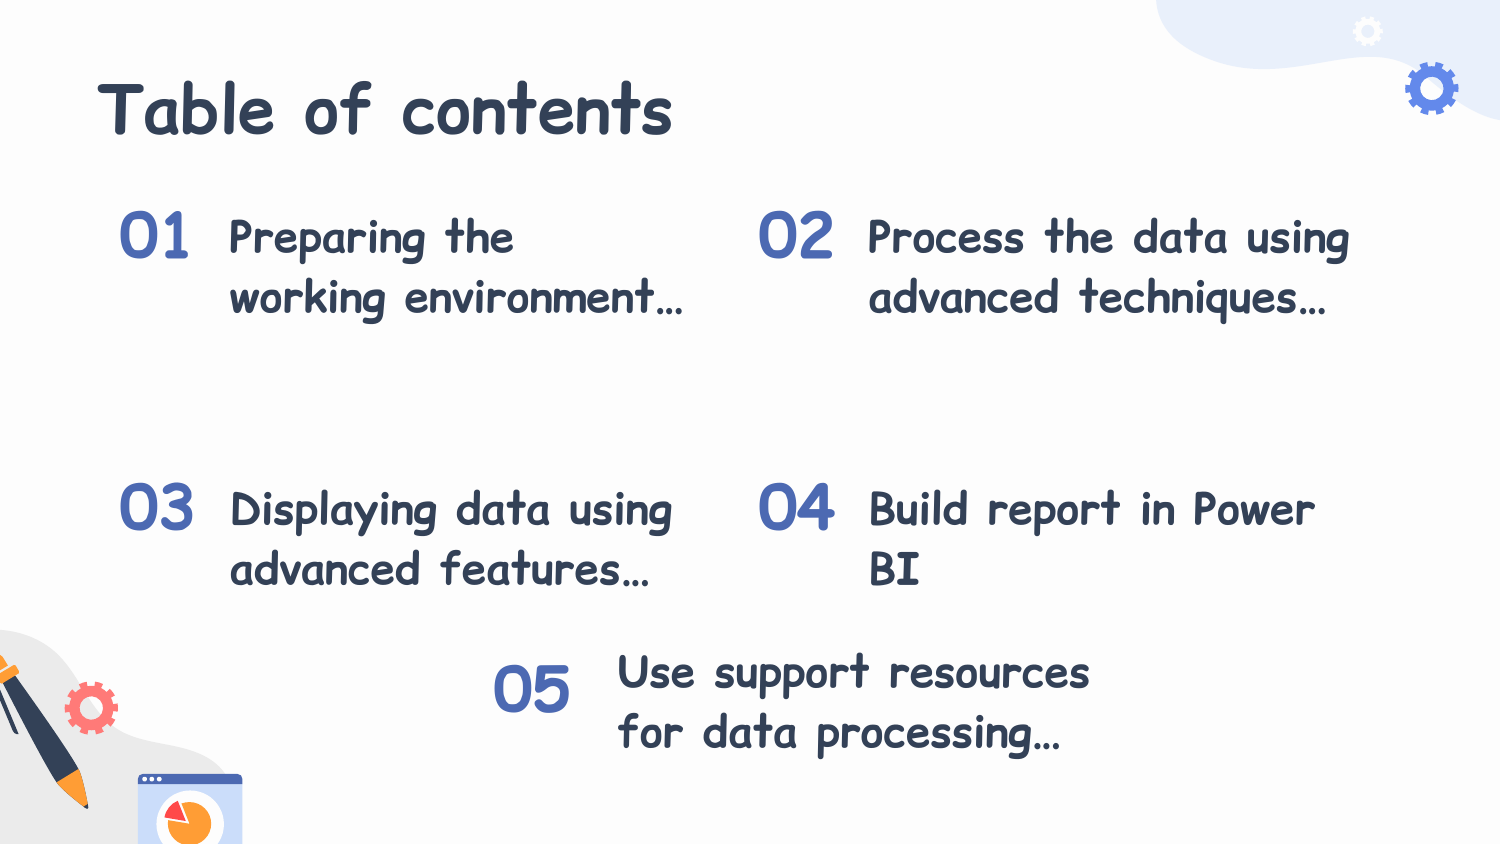

# Table of contents
01
02
Preparing the working environment…
Process the data using advanced techniques…
03
04
Displaying data using advanced features…
Build report in Power BI
Use support resources for data processing…
05